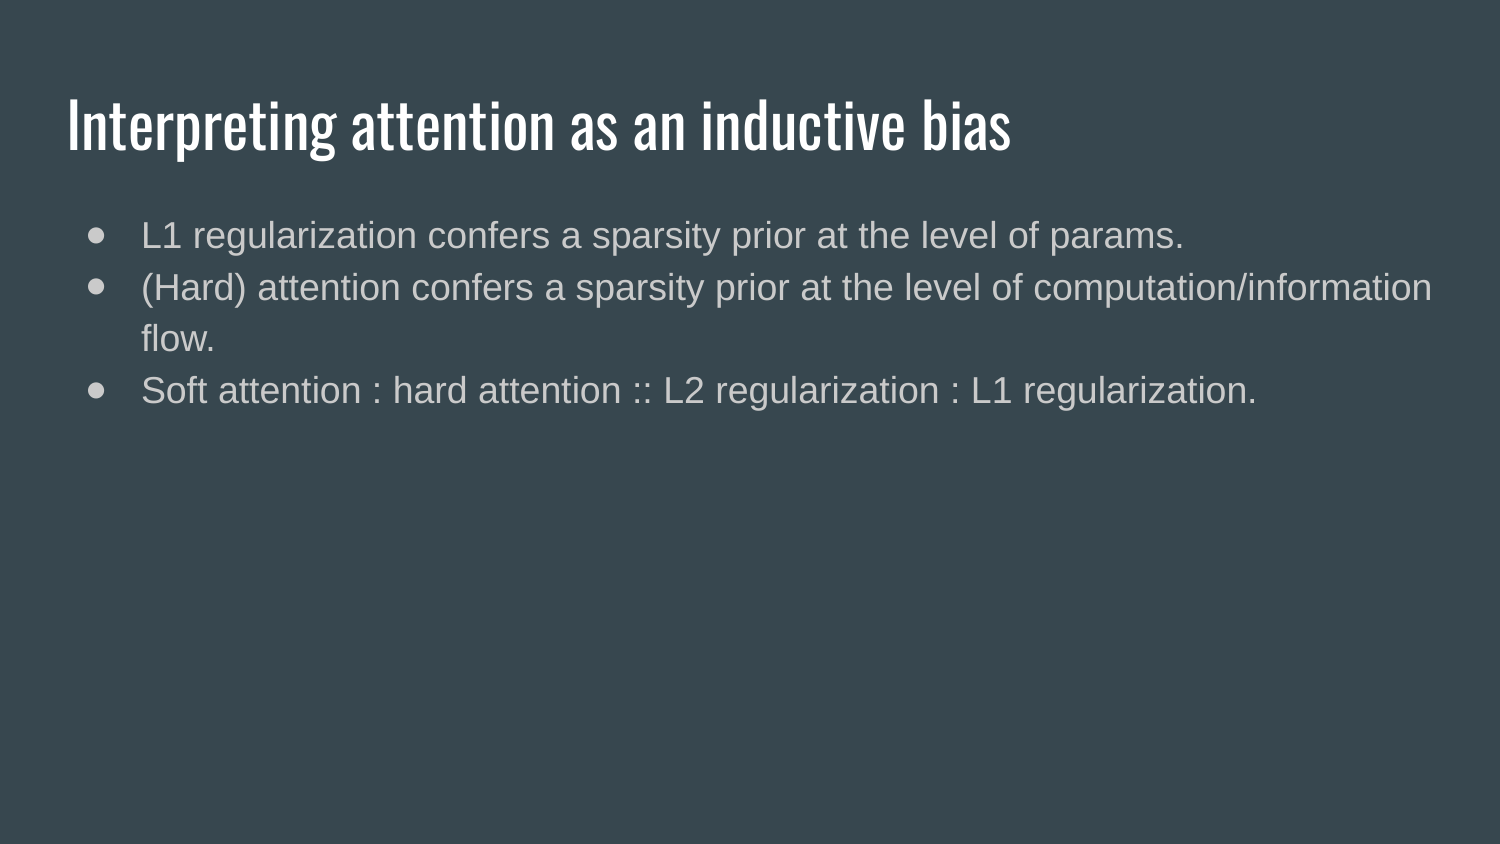

# Interpreting attention as an inductive bias
L1 regularization confers a sparsity prior at the level of params.
(Hard) attention confers a sparsity prior at the level of computation/information flow.
Soft attention : hard attention :: L2 regularization : L1 regularization.